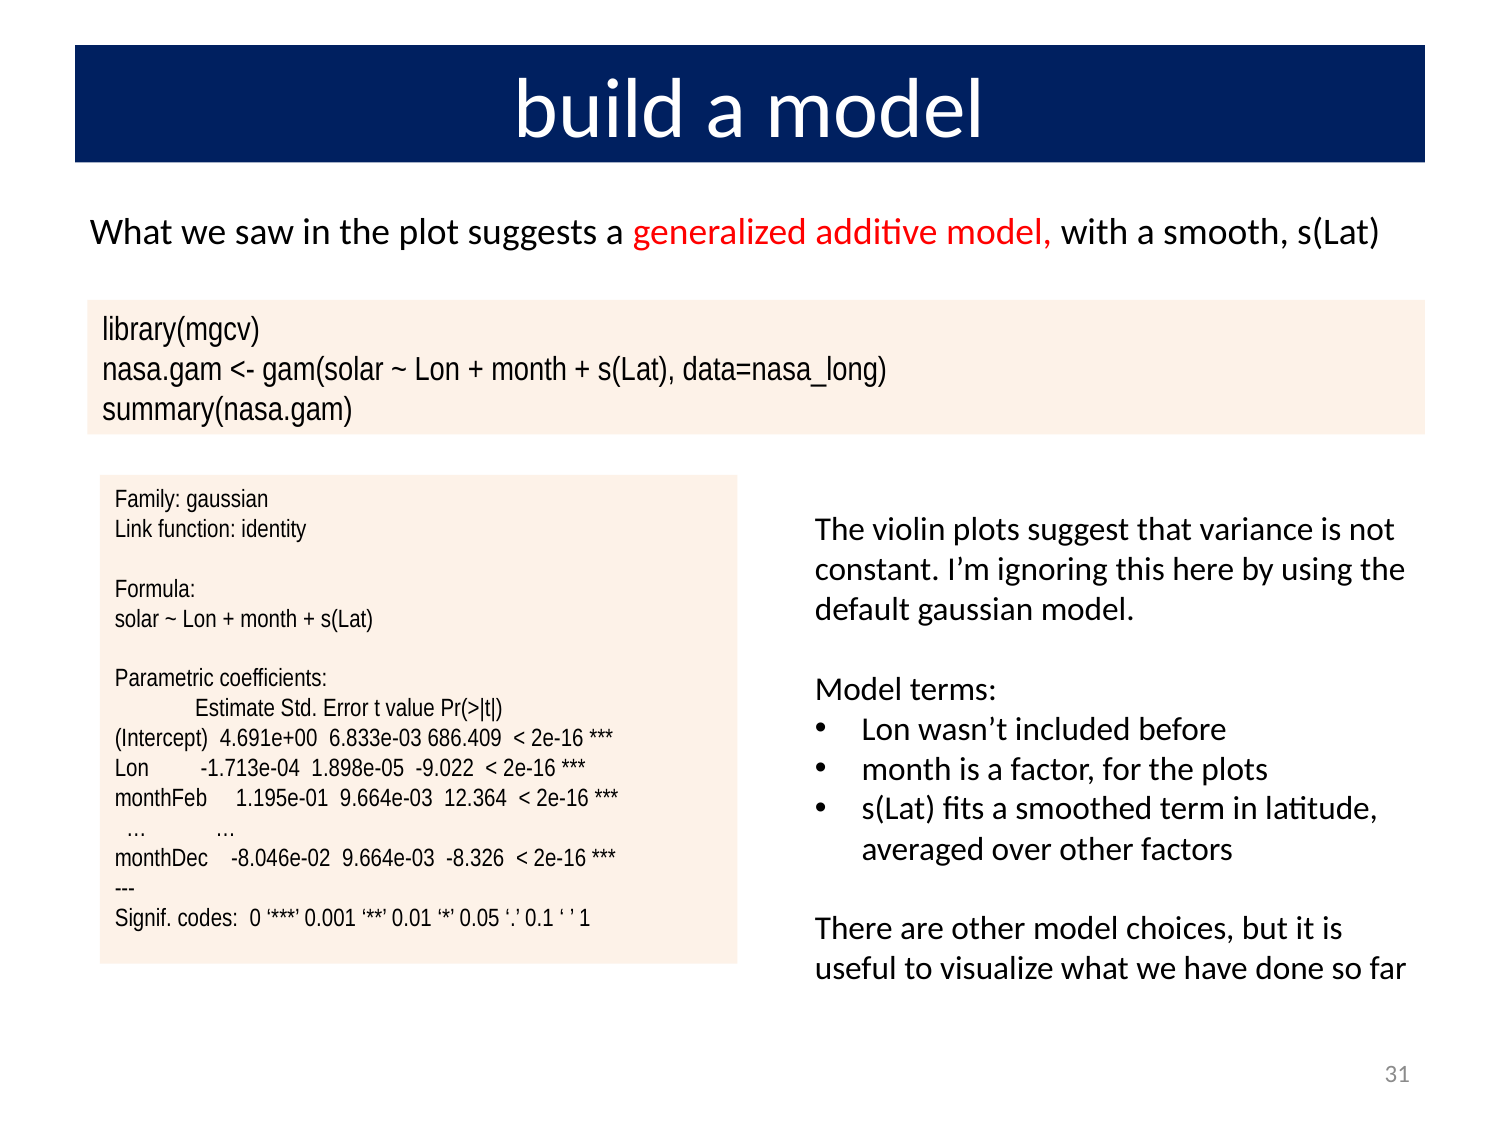

# build a model
What we saw in the plot suggests a generalized additive model, with a smooth, s(Lat)
library(mgcv)
nasa.gam <- gam(solar ~ Lon + month + s(Lat), data=nasa_long)
summary(nasa.gam)
Family: gaussian
Link function: identity

Formula:
solar ~ Lon + month + s(Lat)

Parametric coefficients:
              Estimate Std. Error t value Pr(>|t|)
(Intercept)  4.691e+00  6.833e-03 686.409  < 2e-16 ***
Lon         -1.713e-04  1.898e-05  -9.022  < 2e-16 ***
monthFeb     1.195e-01  9.664e-03  12.364  < 2e-16 ***
  …            …
monthDec    -8.046e-02  9.664e-03  -8.326  < 2e-16 ***
---
Signif. codes:  0 ‘***’ 0.001 ‘**’ 0.01 ‘*’ 0.05 ‘.’ 0.1 ‘ ’ 1

The violin plots suggest that variance is not constant. I’m ignoring this here by using the default gaussian model.

Model terms:
Lon wasn’t included before
month is a factor, for the plots
s(Lat) fits a smoothed term in latitude, averaged over other factors

There are other model choices, but it is useful to visualize what we have done so far
31